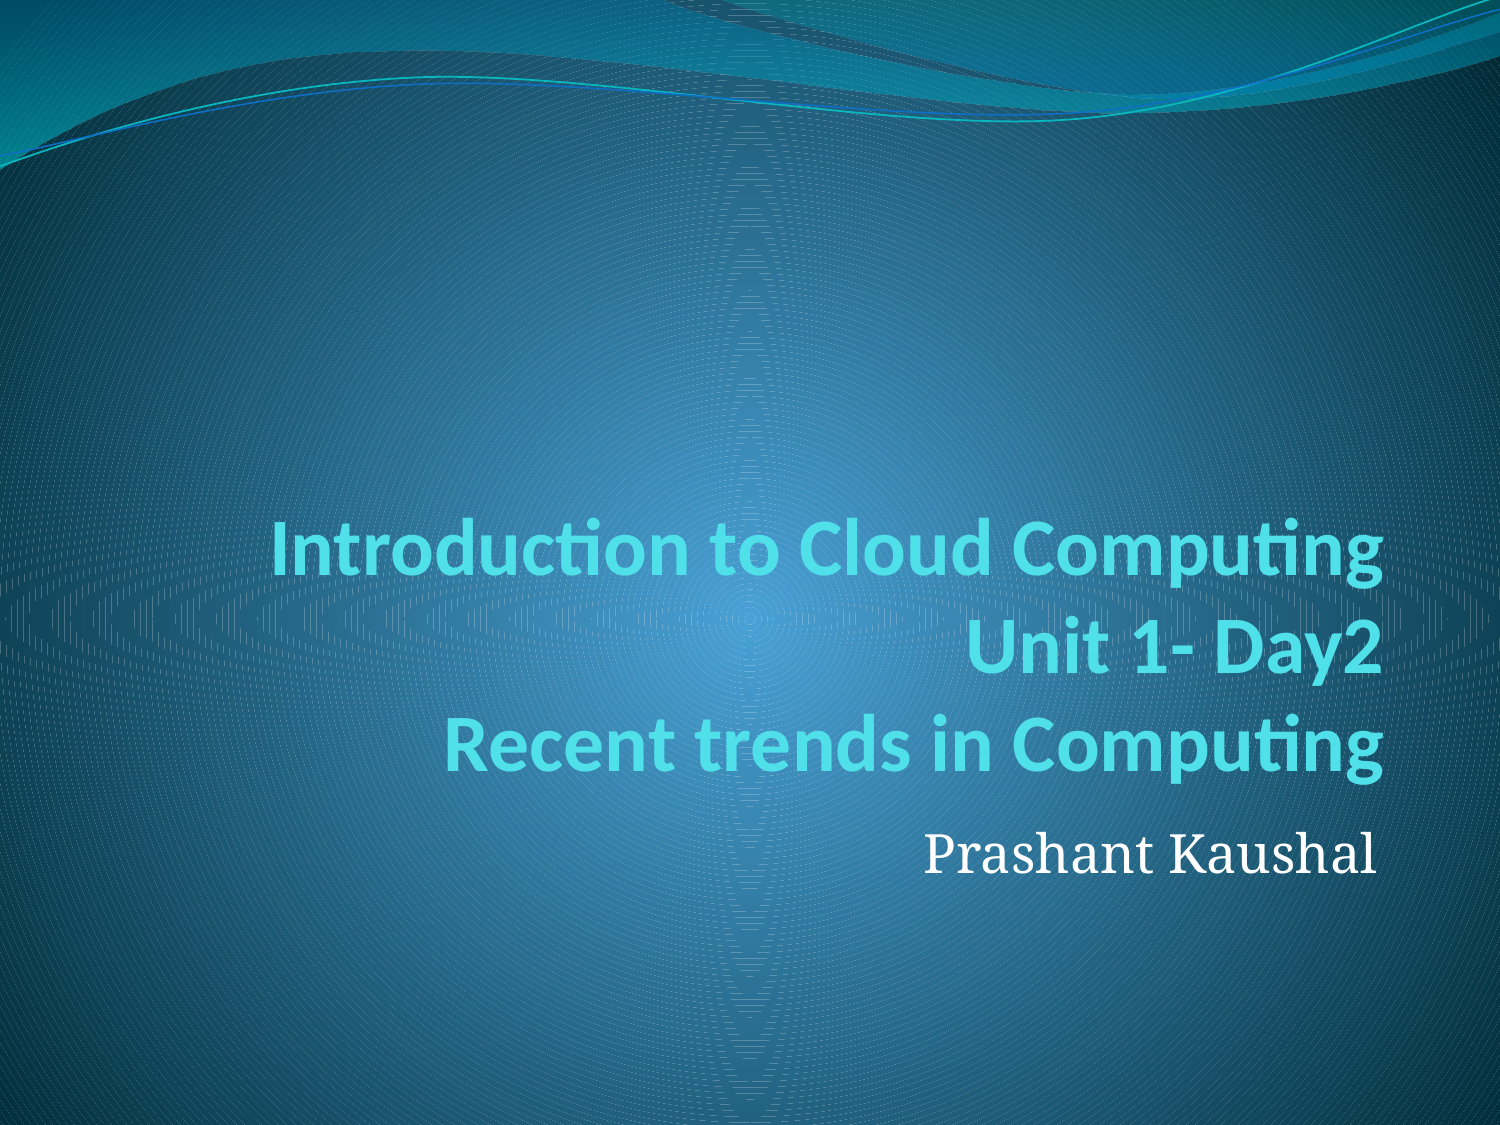

# Introduction to Cloud Computing Unit 1- Day2 Recent trends in Computing
Prashant Kaushal